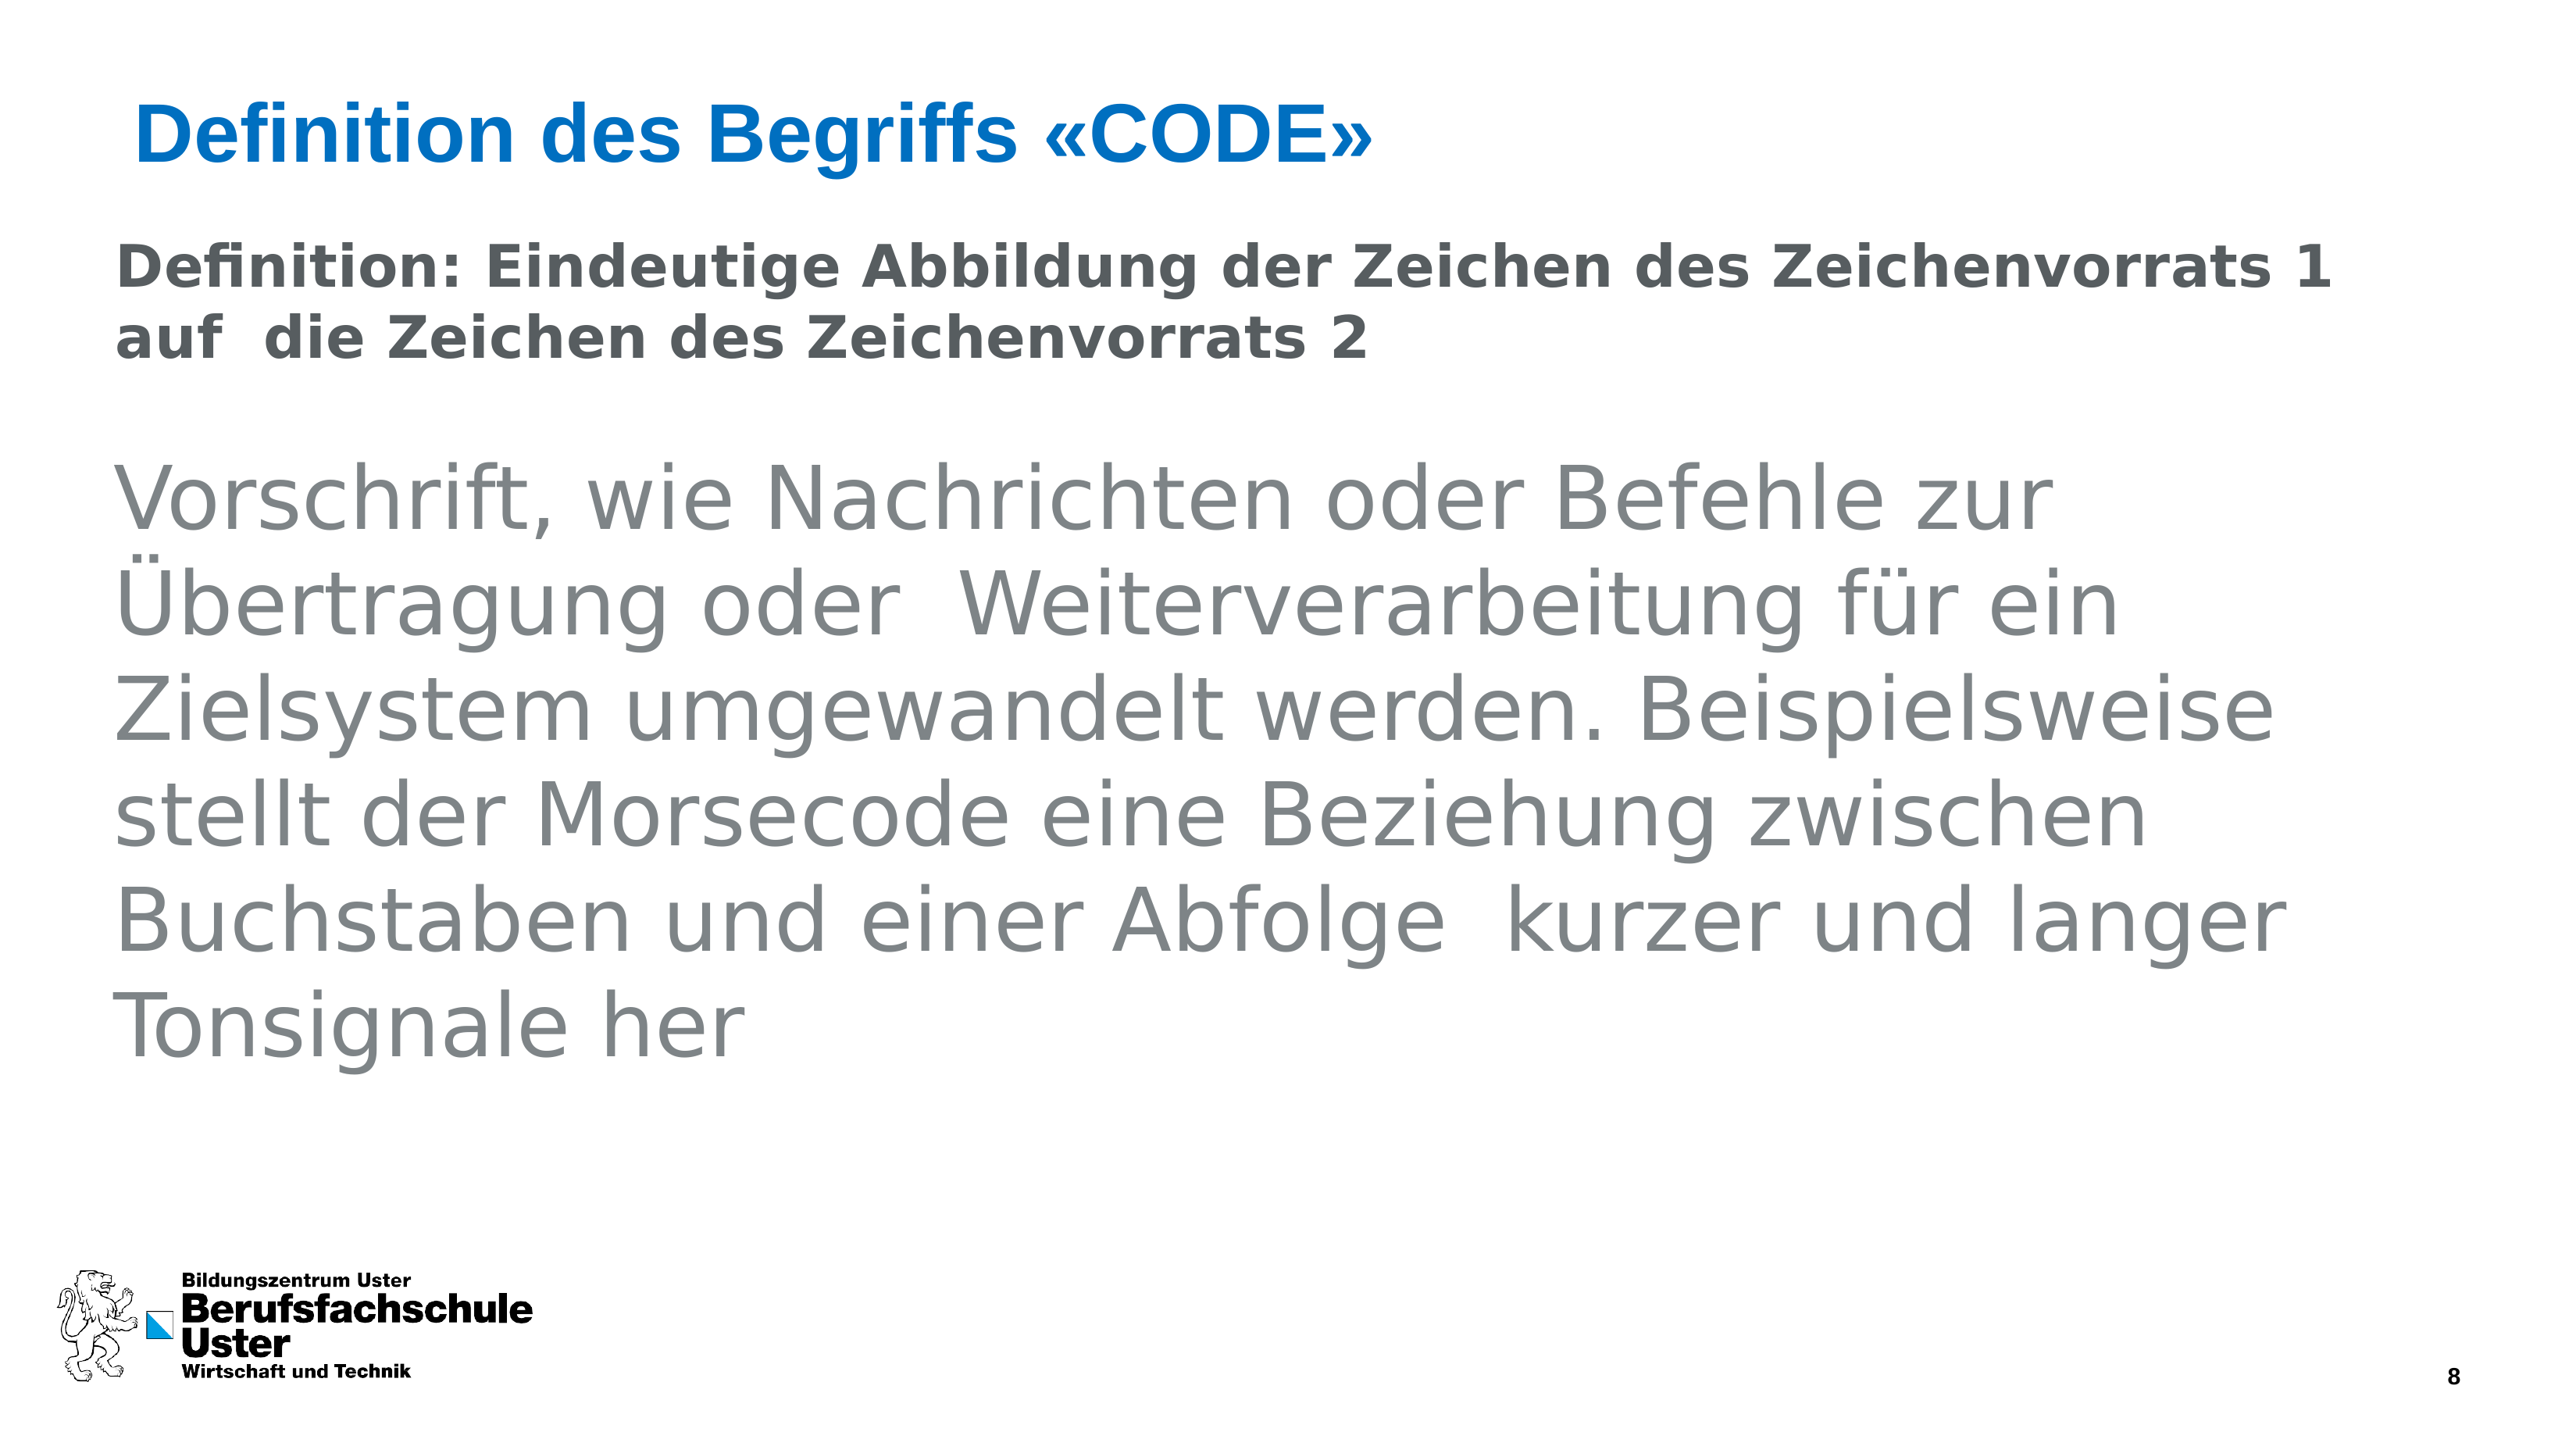

# Definition des Begriffs «CODE»
Definition: Eindeutige Abbildung der Zeichen des Zeichenvorrats 1 auf  die Zeichen des Zeichenvorrats 2

Vorschrift, wie Nachrichten oder Befehle zur Übertragung oder  Weiterverarbeitung für ein Zielsystem umgewandelt werden. Beispielsweise  stellt der Morsecode eine Beziehung zwischen Buchstaben und einer Abfolge  kurzer und langer Tonsignale her

8